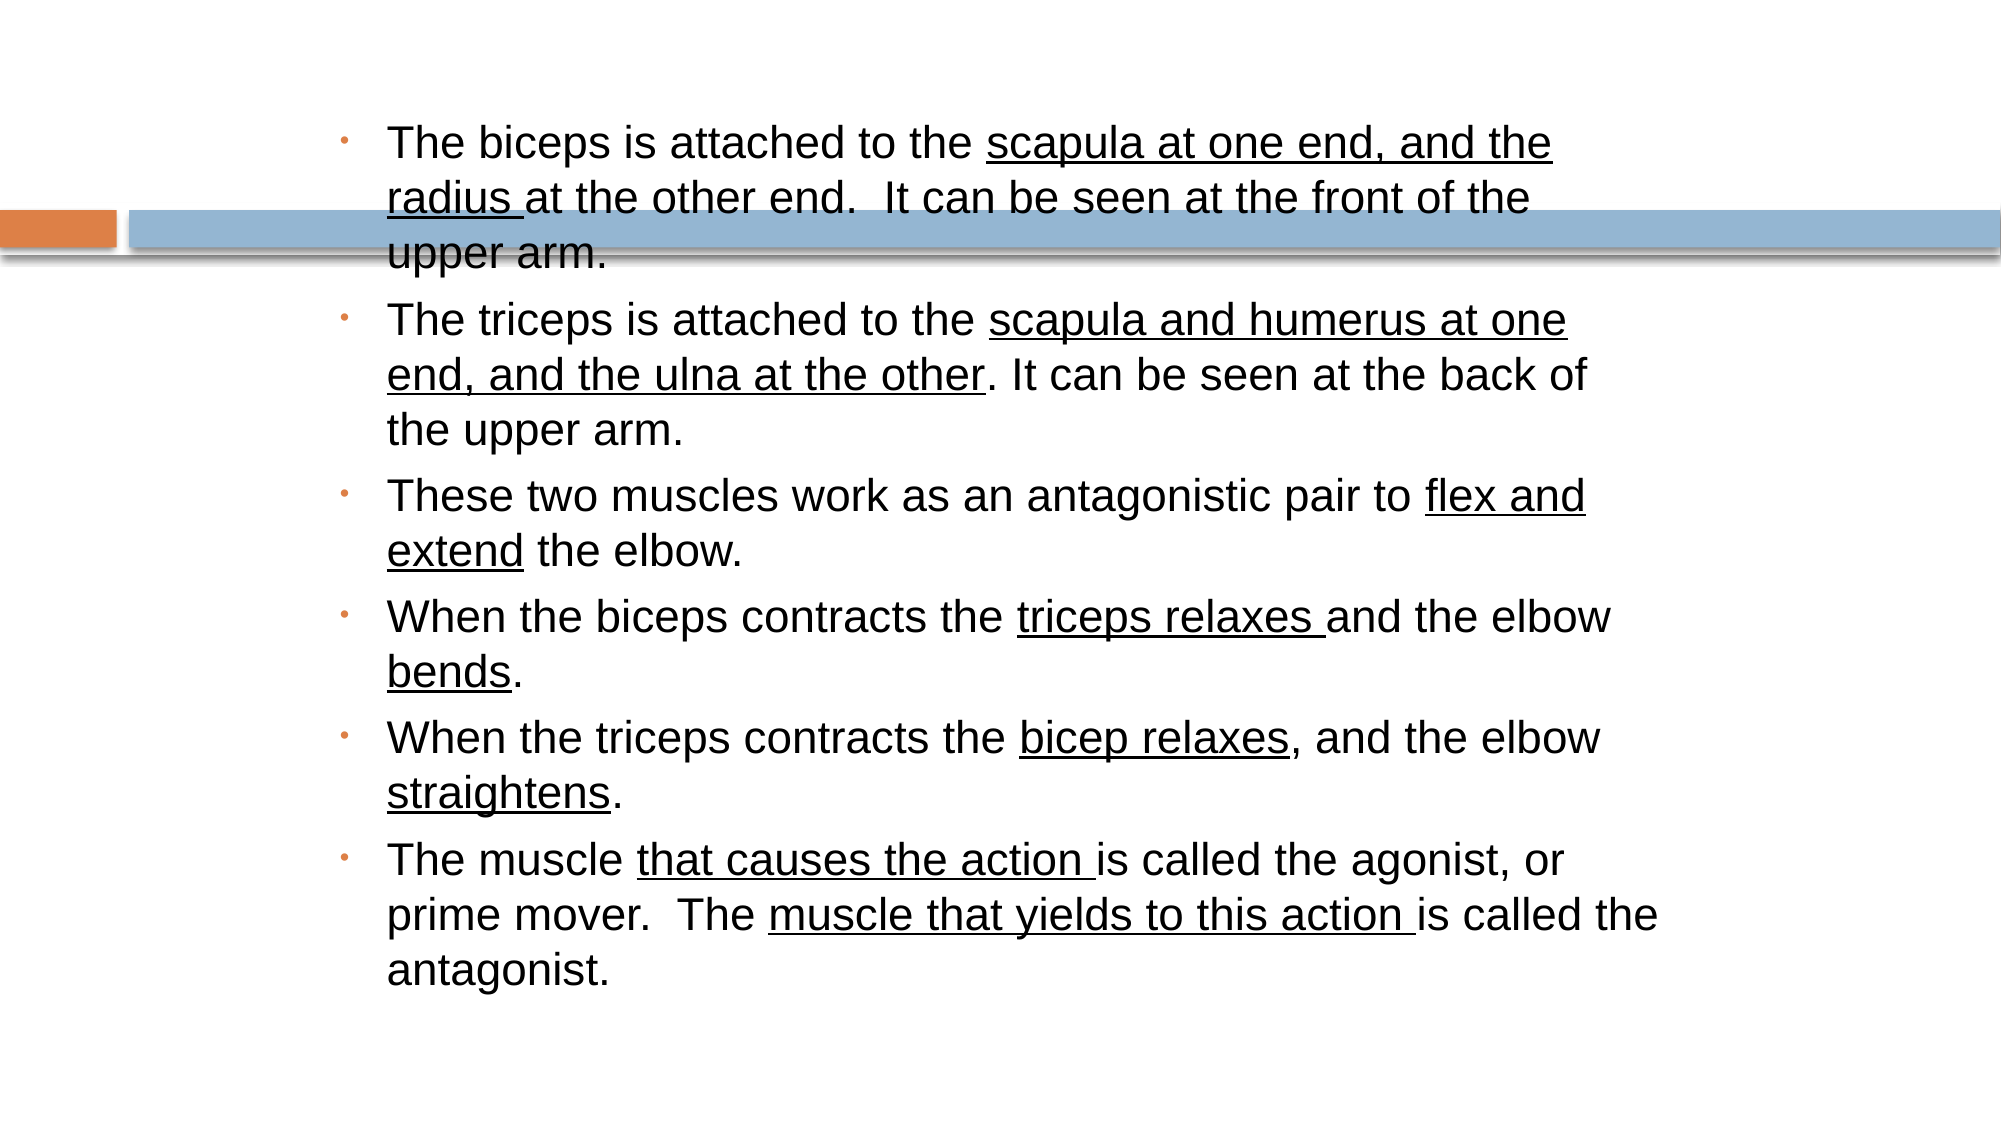

#
The biceps is attached to the scapula at one end, and the radius at the other end.  It can be seen at the front of the upper arm.
The triceps is attached to the scapula and humerus at one end, and the ulna at the other. It can be seen at the back of the upper arm.
These two muscles work as an antagonistic pair to flex and extend the elbow.
When the biceps contracts the triceps relaxes and the elbow bends.
When the triceps contracts the bicep relaxes, and the elbow straightens.
The muscle that causes the action is called the agonist, or prime mover.  The muscle that yields to this action is called the antagonist.